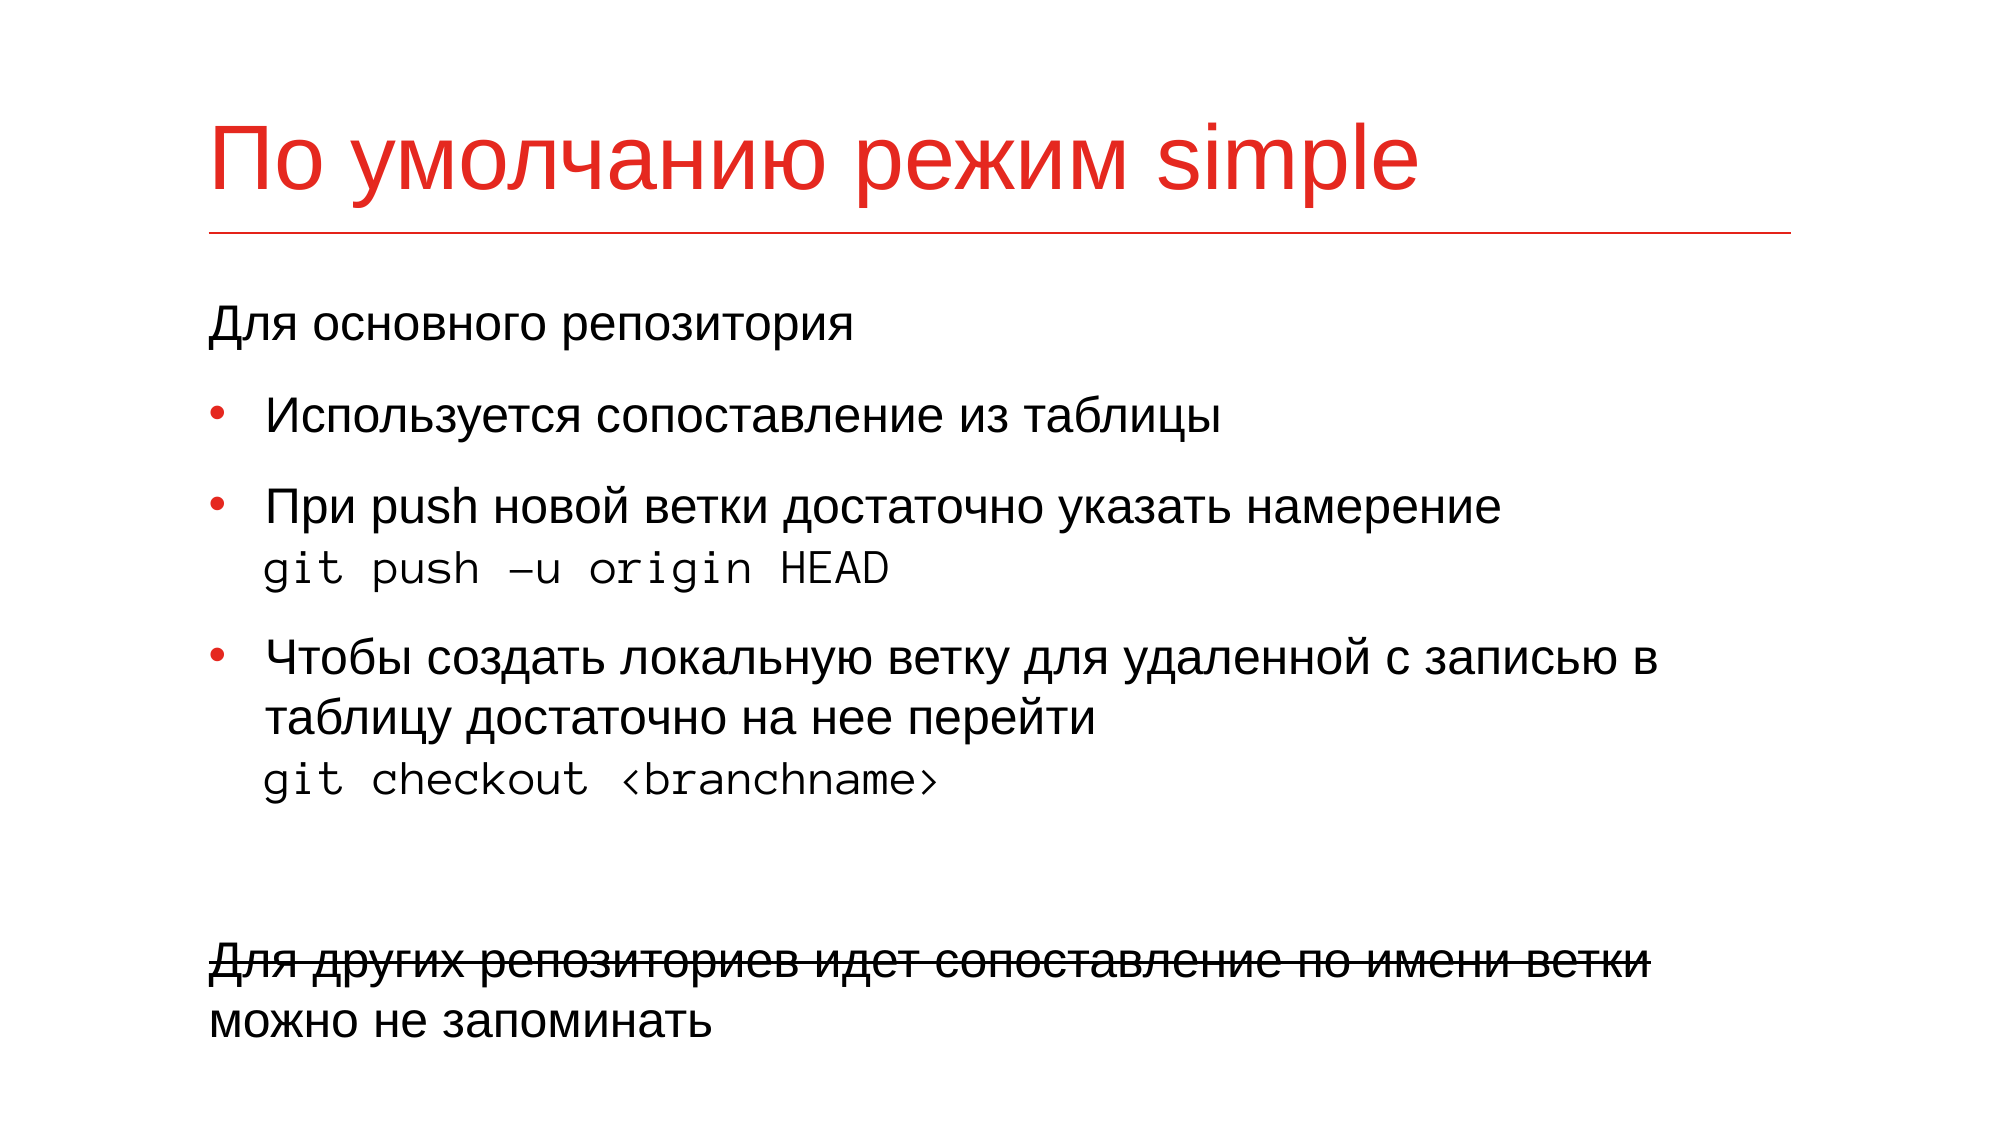

# По умолчанию режим simple
Для основного репозитория
Используется сопоставление из таблицы
При push новой ветки достаточно указать намерение
git push –u origin HEAD
Чтобы создать локальную ветку для удаленной с записью в таблицу достаточно на нее перейти
git checkout <branchname>

Для других репозиториев идет сопоставление по имени ветки можно не запоминать